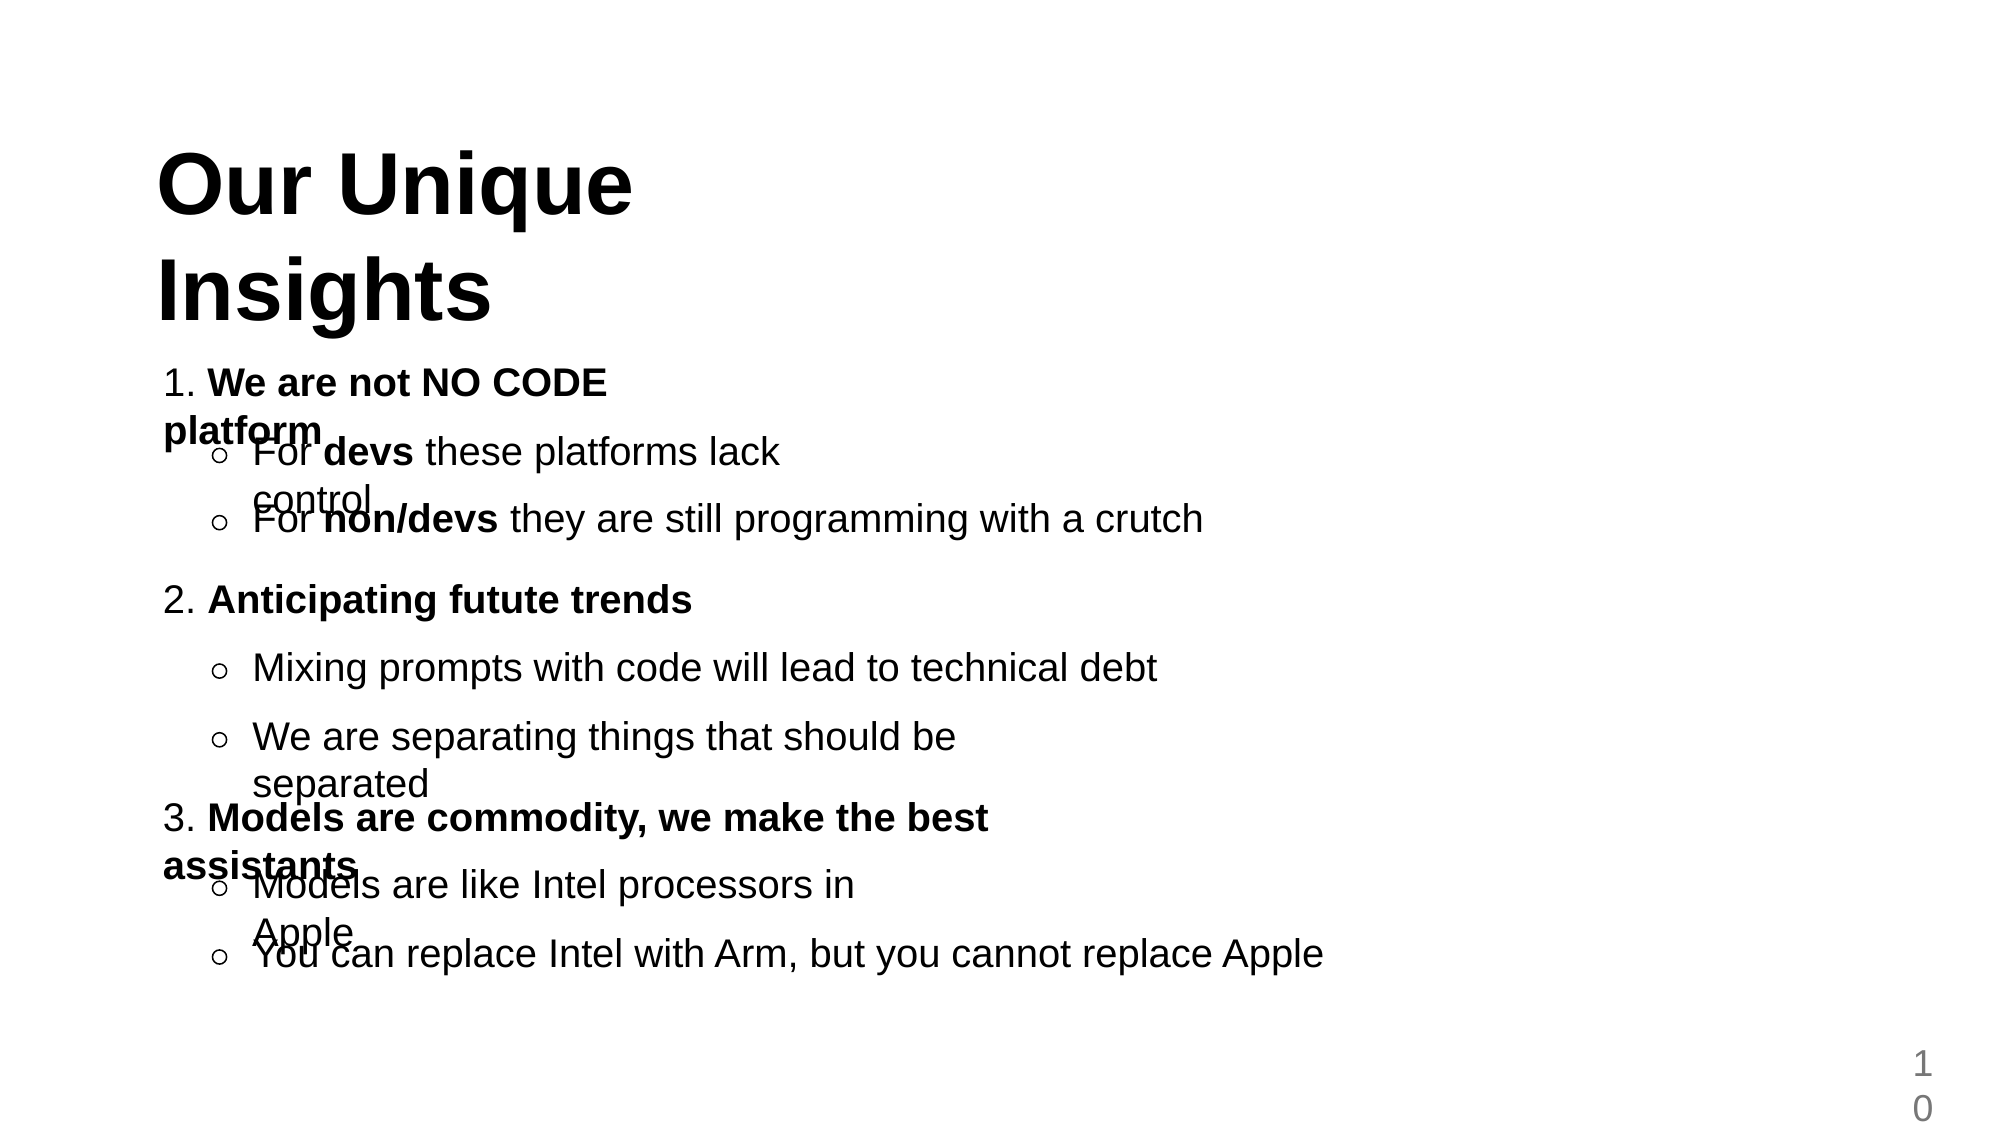

Our Unique Insights
1. We are not NO CODE platform
For devs these platforms lack control

For non/devs they are still programming with a crutch

2. Anticipating futute trends
Mixing prompts with code will lead to technical debt

We are separating things that should be separated

3. Models are commodity, we make the best assistants
Models are like Intel processors in Apple

You can replace Intel with Arm, but you cannot replace Apple

10